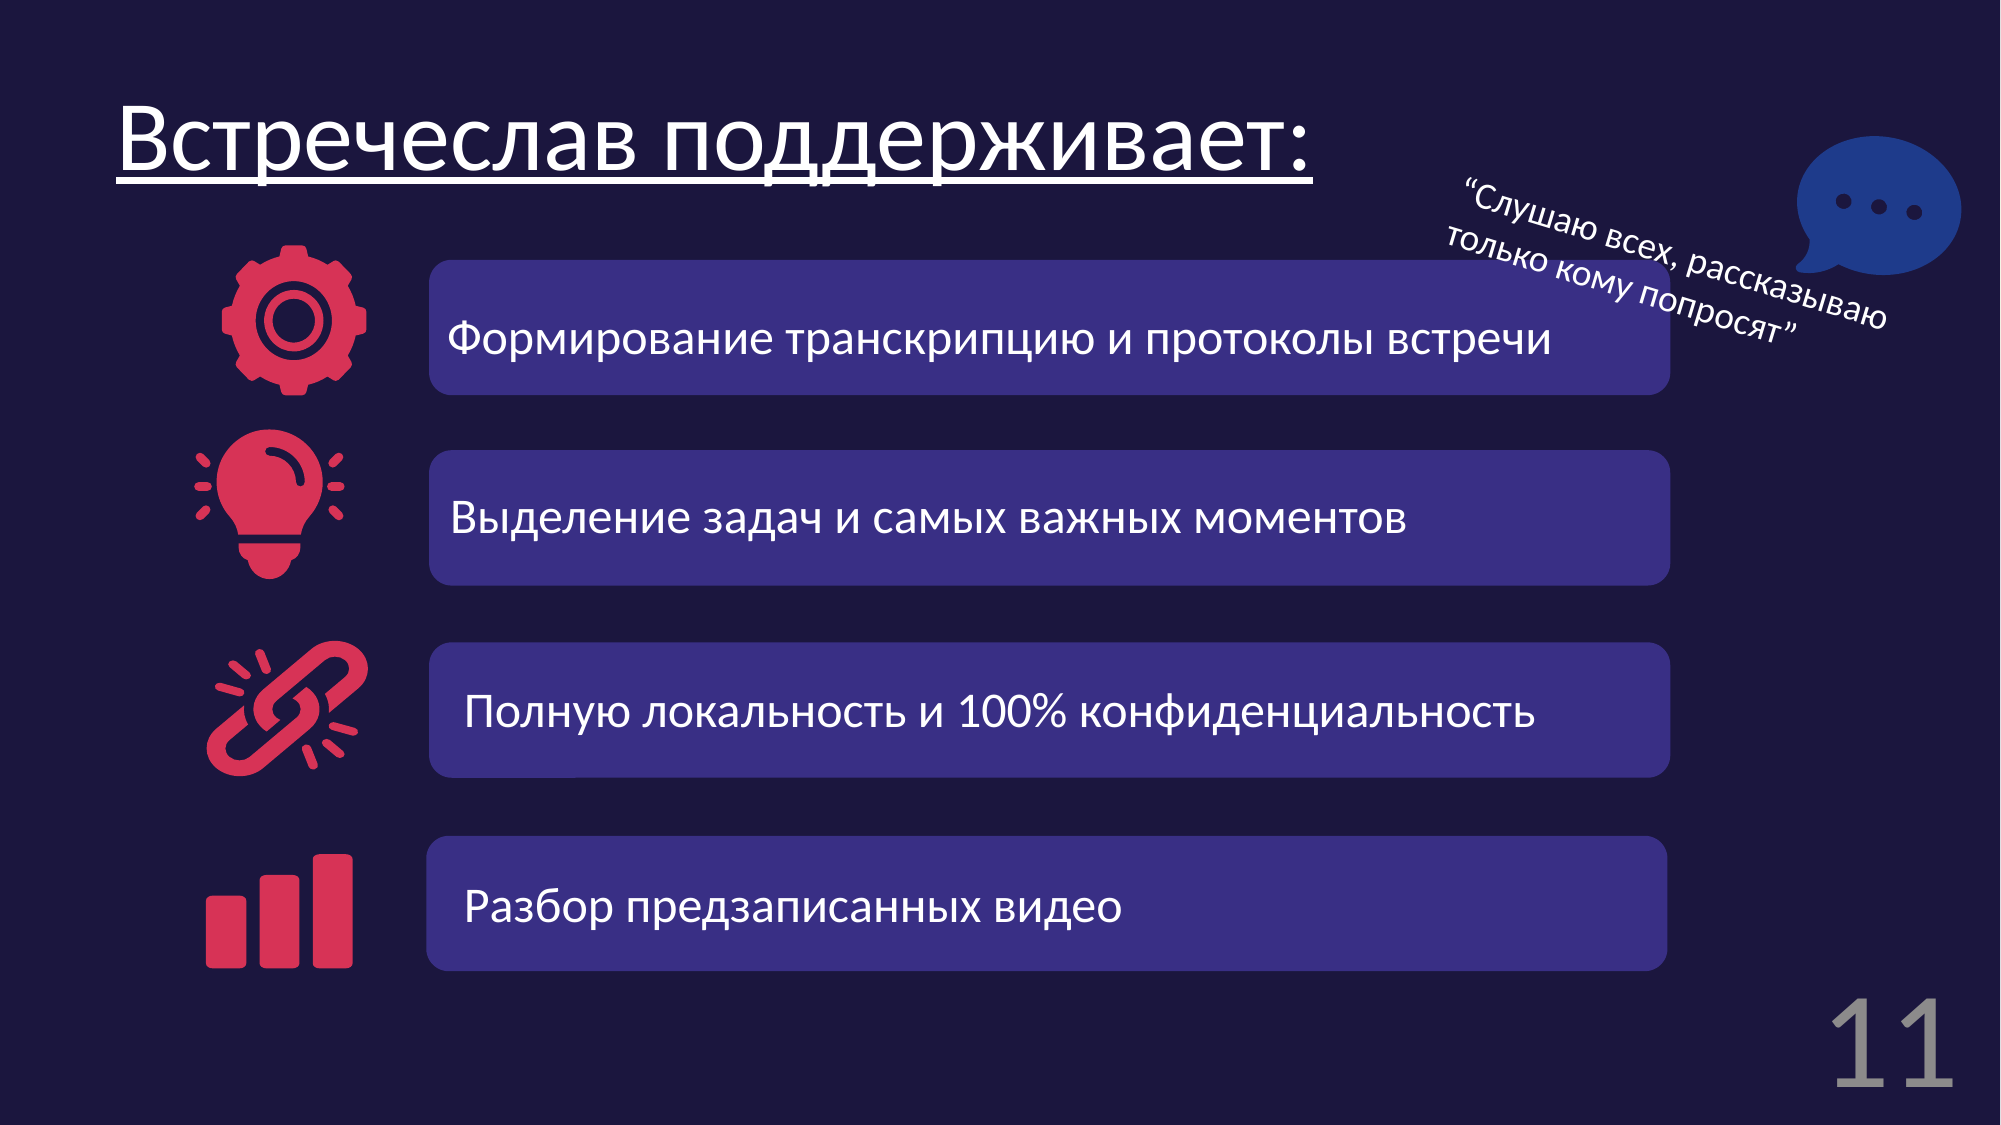

# Встречеслав поддерживает:

“Слушаю всех, рассказываю только кому попросят”

Формирование транскрипцию и протоколы встречи

Выделение задач и самых важных моментов

Полную локальность и 100% конфиденциальность

Разбор предзаписанных видео
11